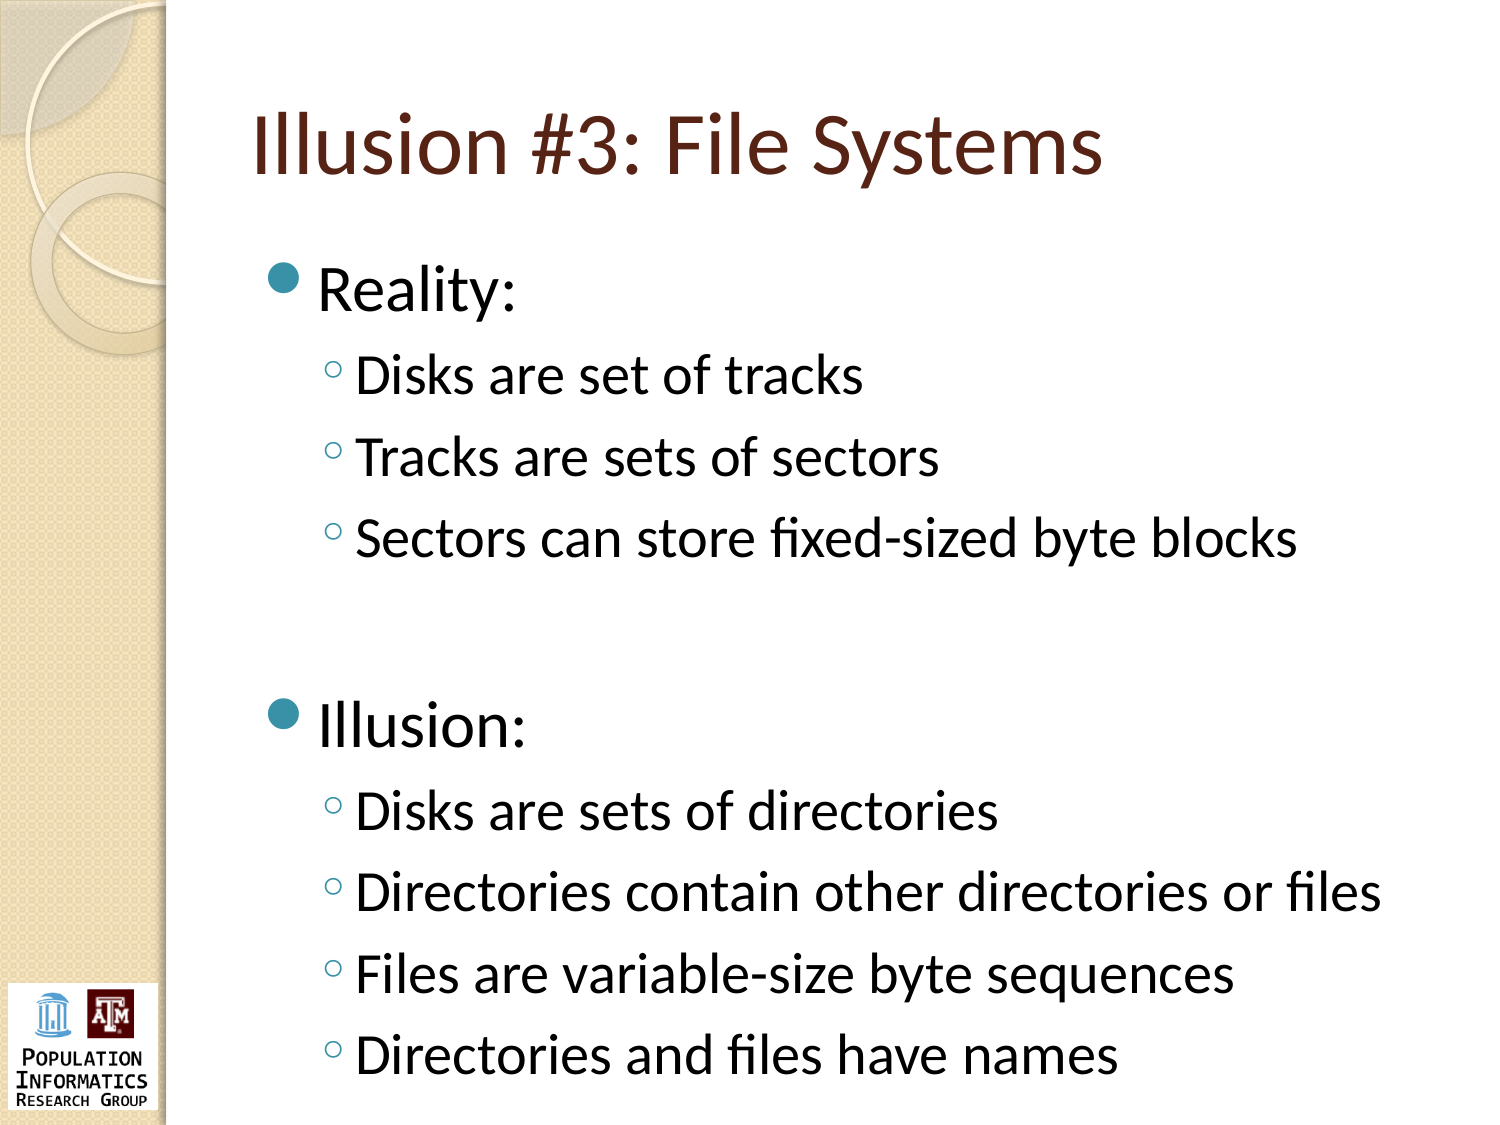

# Illusion #3: File Systems
Reality:
Disks are set of tracks
Tracks are sets of sectors
Sectors can store fixed-sized byte blocks

Illusion:
Disks are sets of directories
Directories contain other directories or files
Files are variable-size byte sequences
Directories and files have names